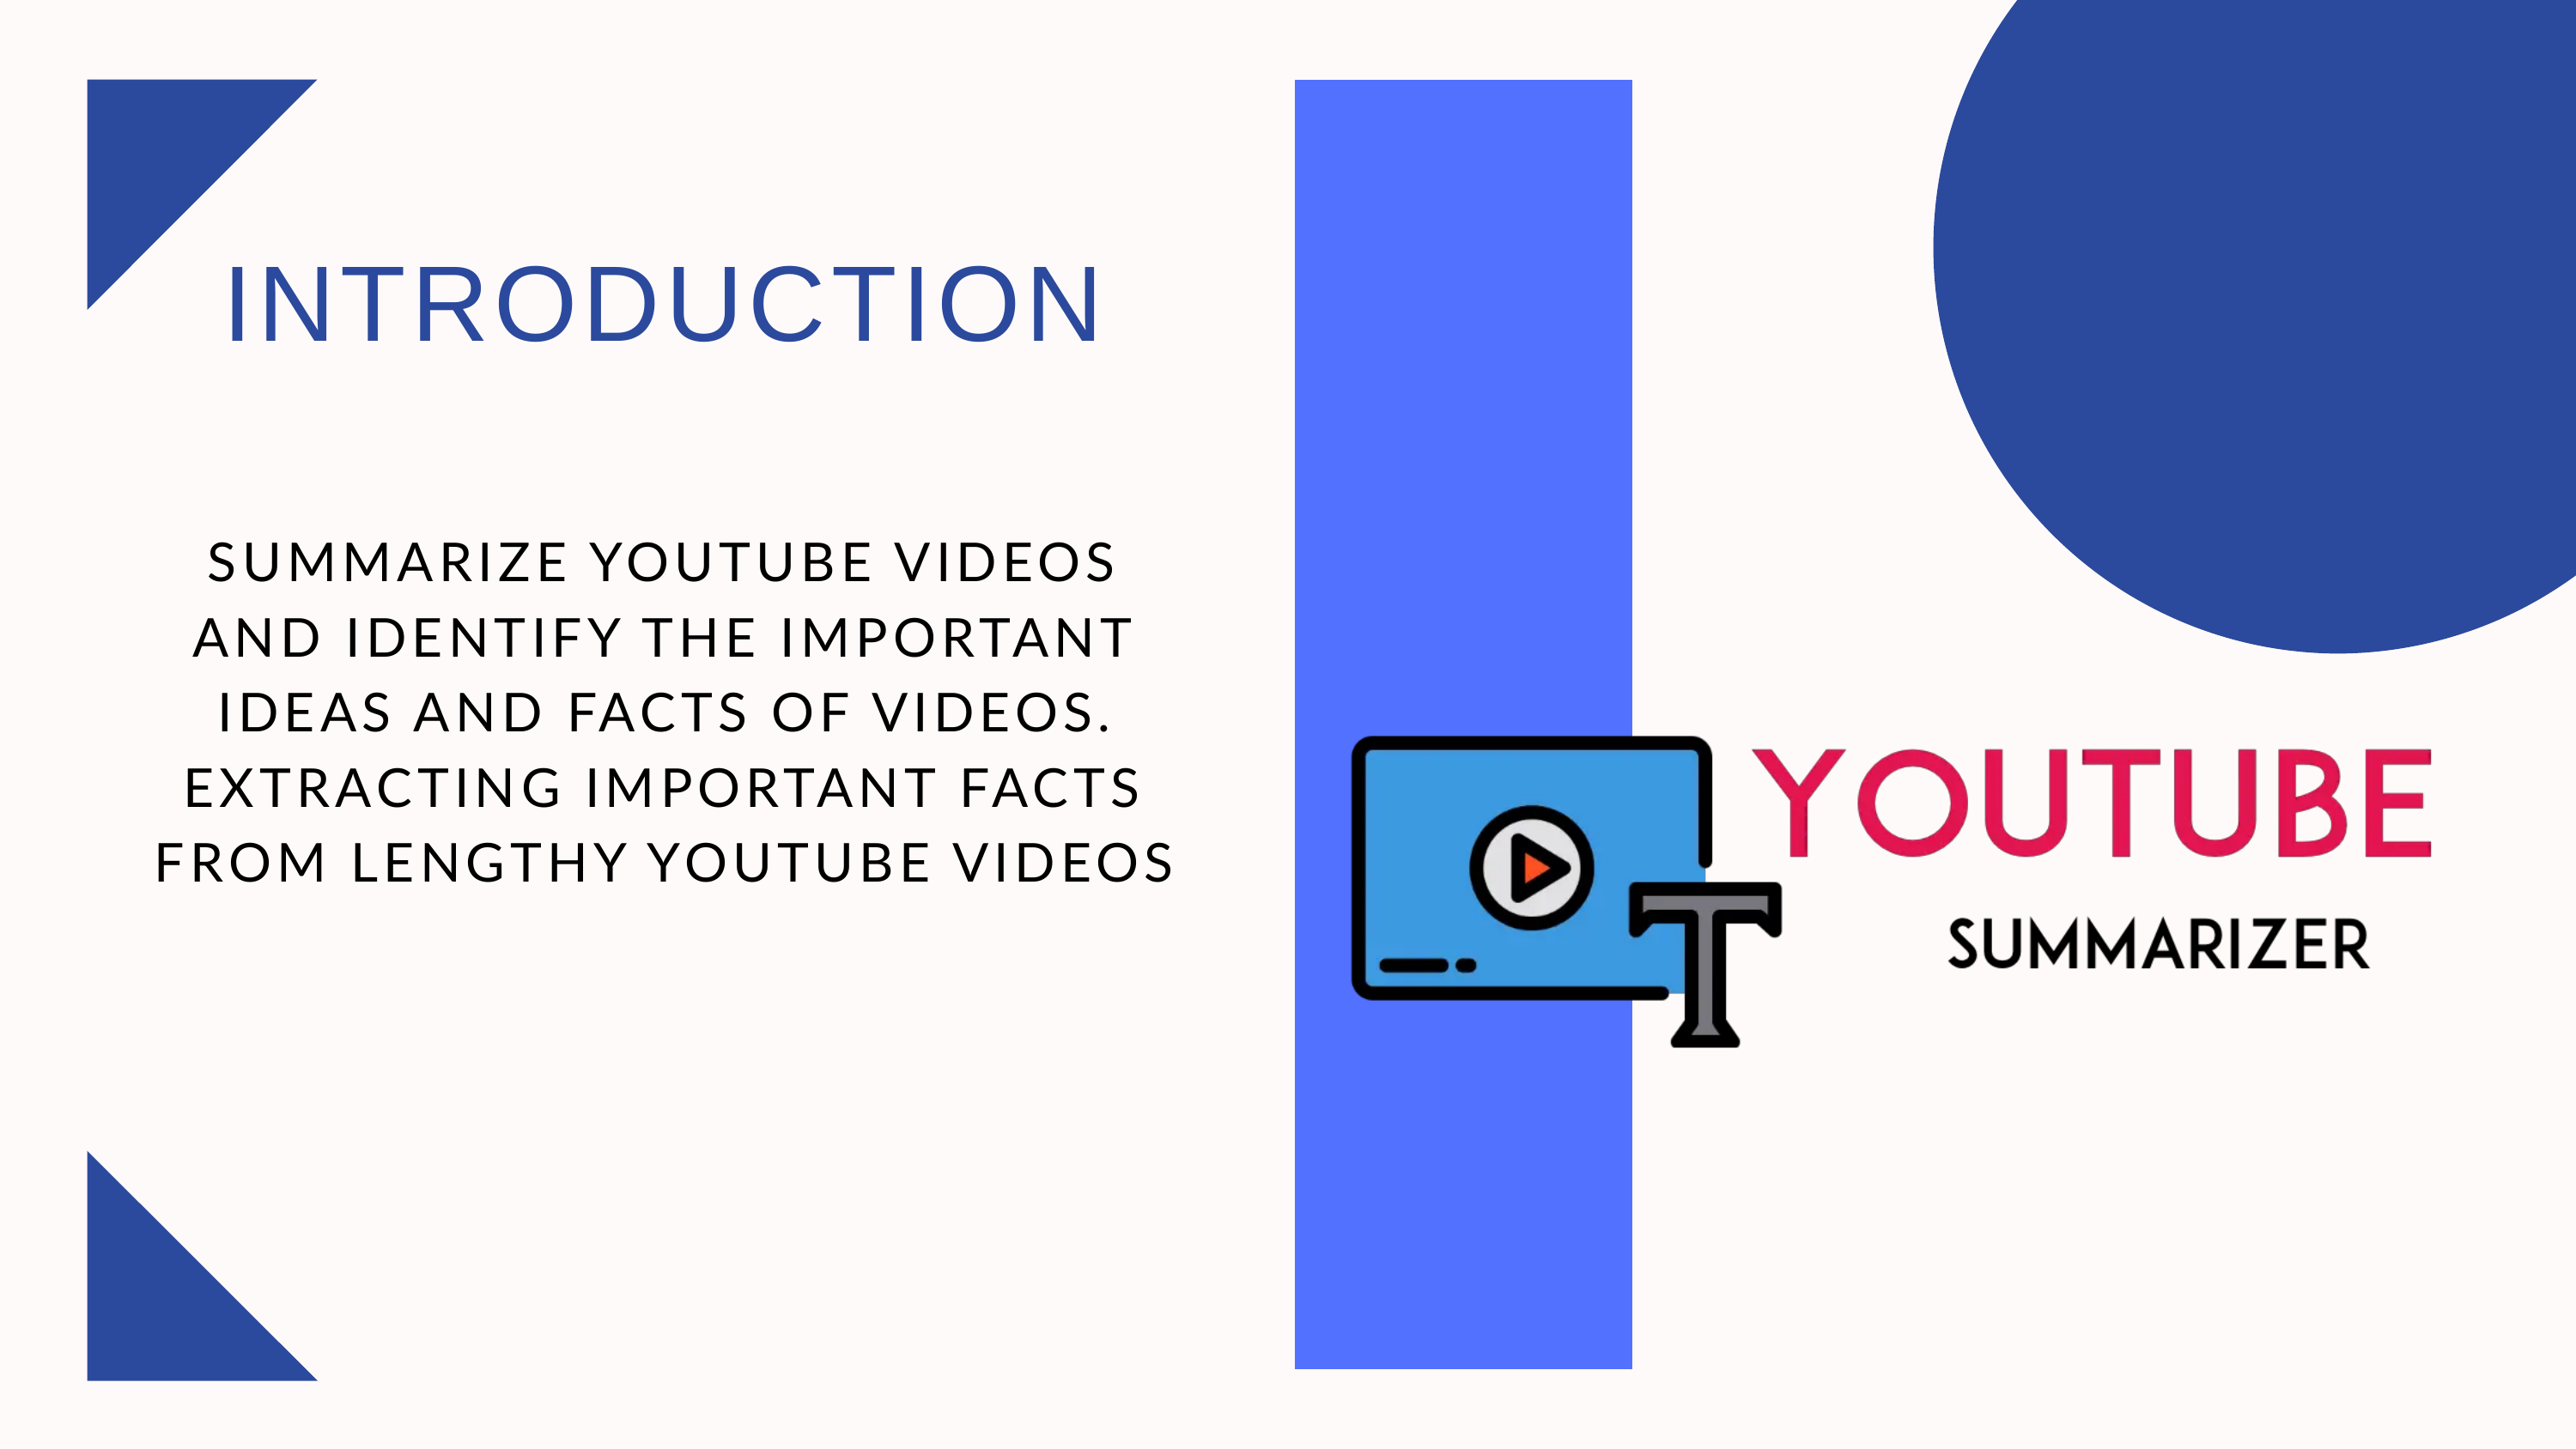

INTRODUCTION
SUMMARIZE YOUTUBE VIDEOS AND IDENTIFY THE IMPORTANT IDEAS AND FACTS OF VIDEOS.
EXTRACTING IMPORTANT FACTS FROM LENGTHY YOUTUBE VIDEOS